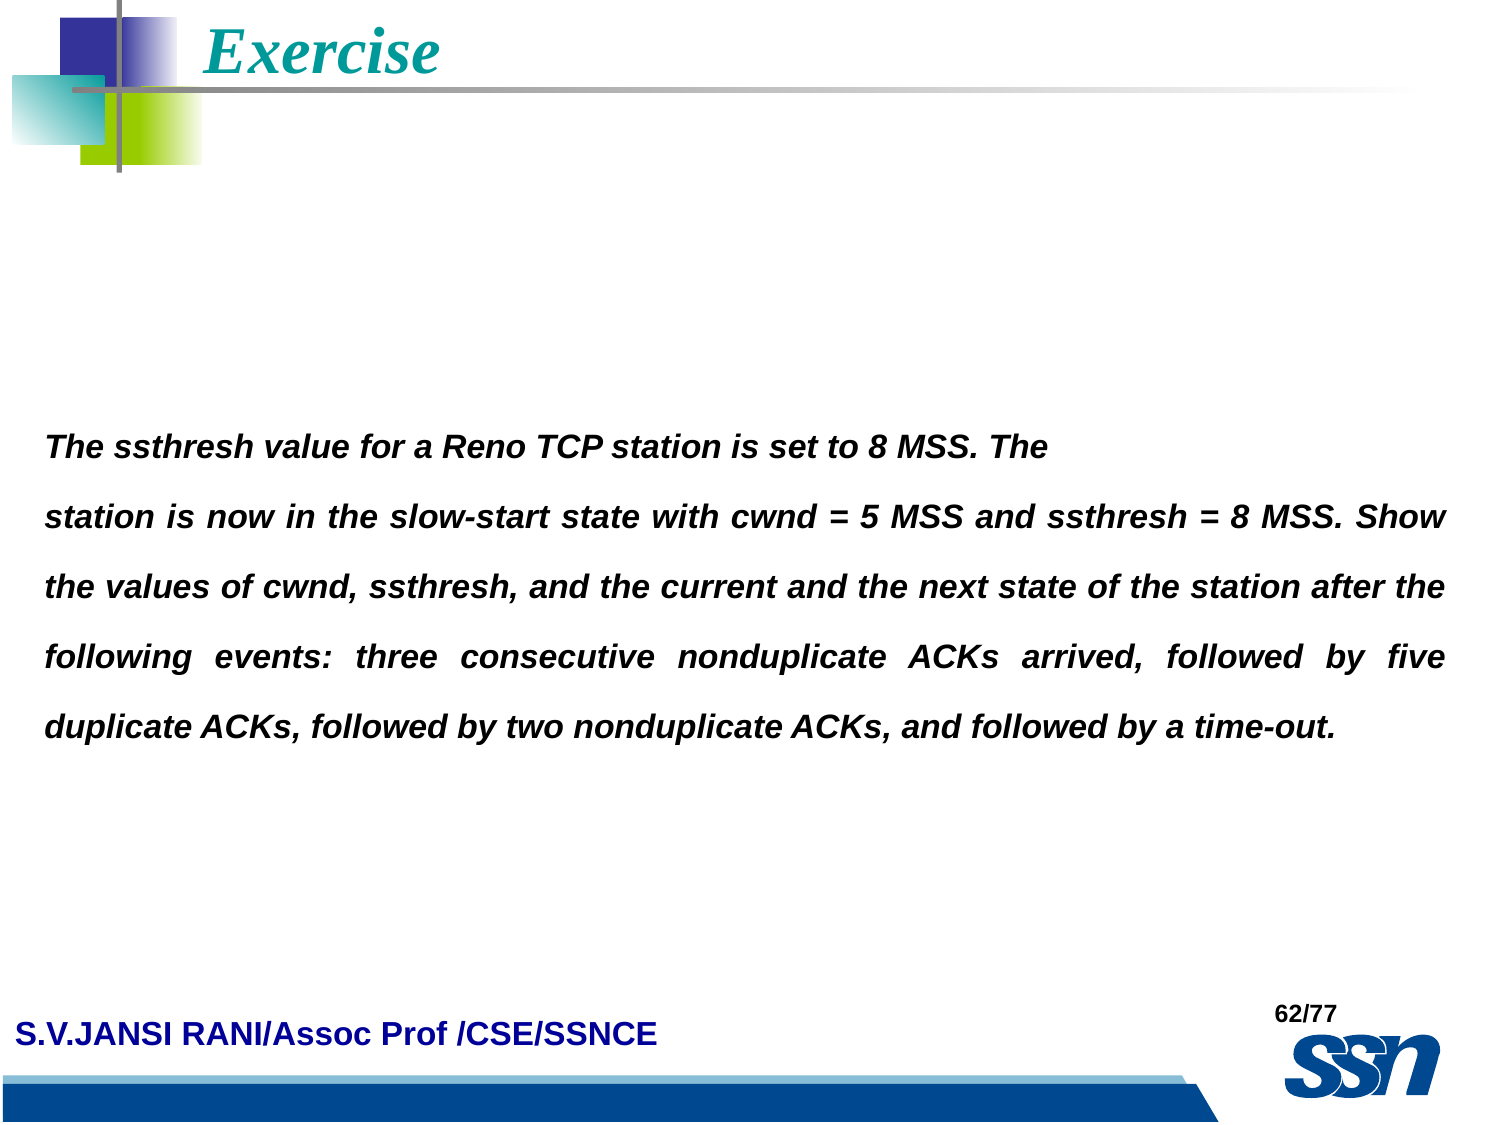

Exercise

The ssthresh value for a Reno TCP station is set to 8 MSS. The
station is now in the slow-start state with cwnd = 5 MSS and ssthresh = 8 MSS. Show the values of cwnd, ssthresh, and the current and the next state of the station after the following events: three consecutive nonduplicate ACKs arrived, followed by five duplicate ACKs, followed by two nonduplicate ACKs, and followed by a time-out.